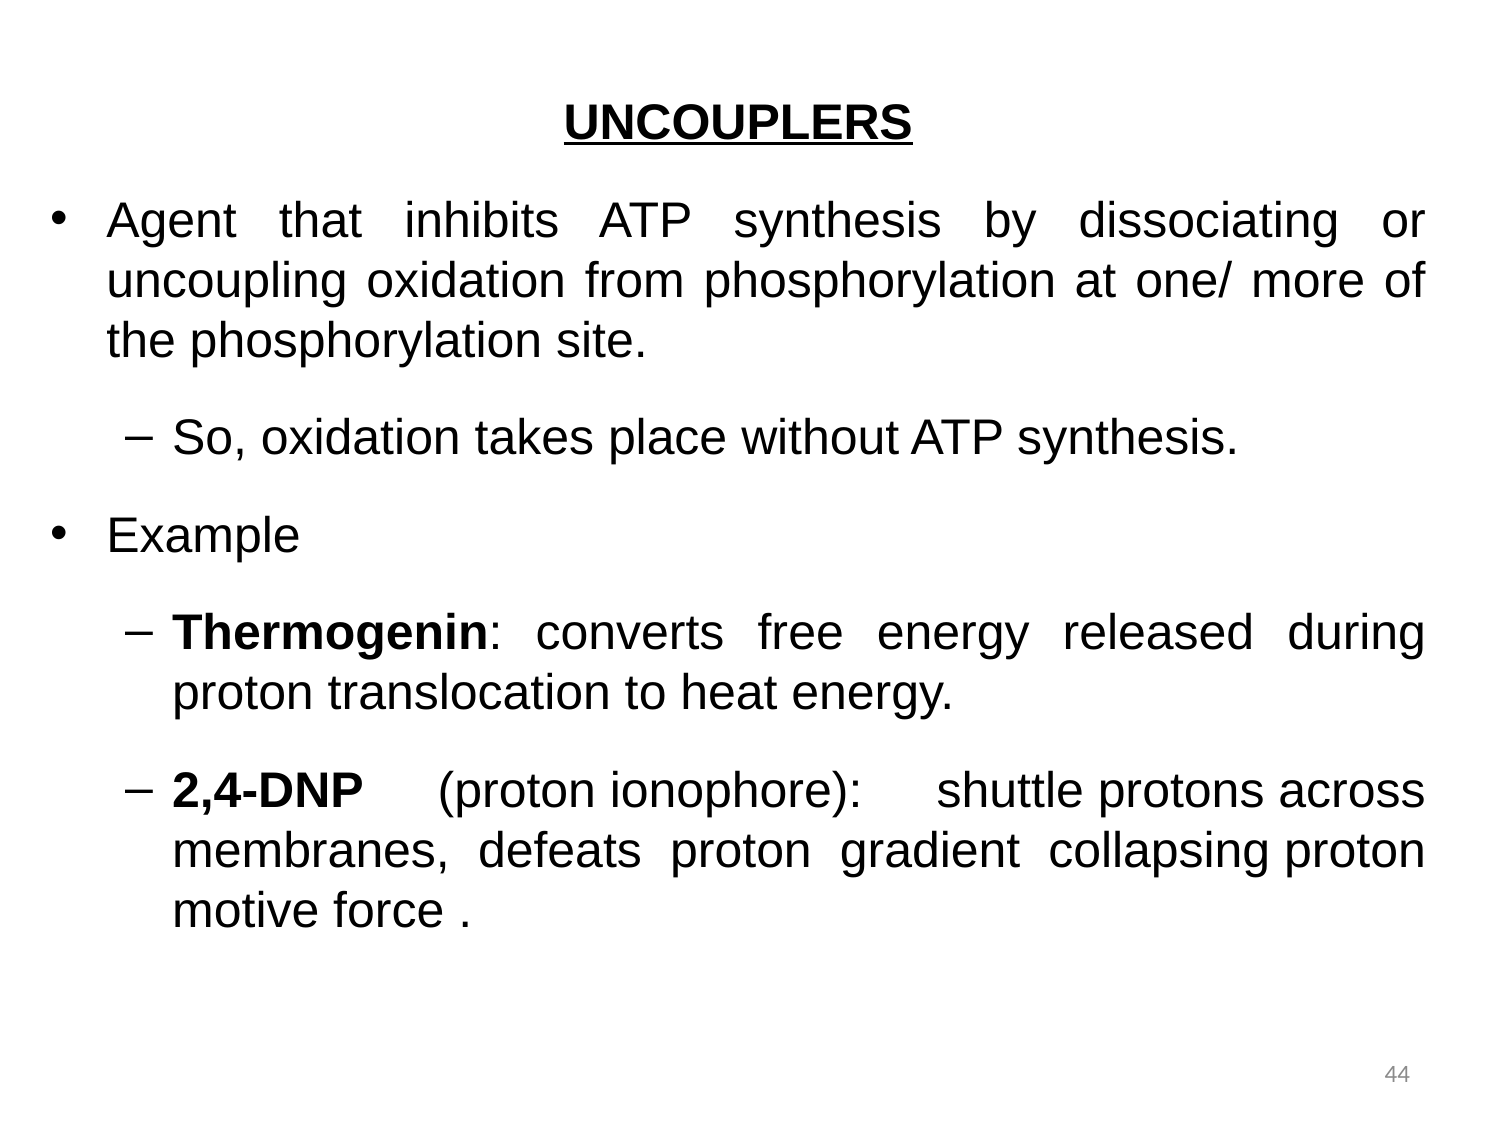

UNCOUPLERS
Agent that inhibits ATP synthesis by dissociating or uncoupling oxidation from phosphorylation at one/ more of the phosphorylation site.
So, oxidation takes place without ATP synthesis.
Example
Thermogenin: converts free energy released during proton translocation to heat energy.
2,4-DNP (proton ionophore): shuttle protons across membranes, defeats proton gradient collapsing proton motive force .

44